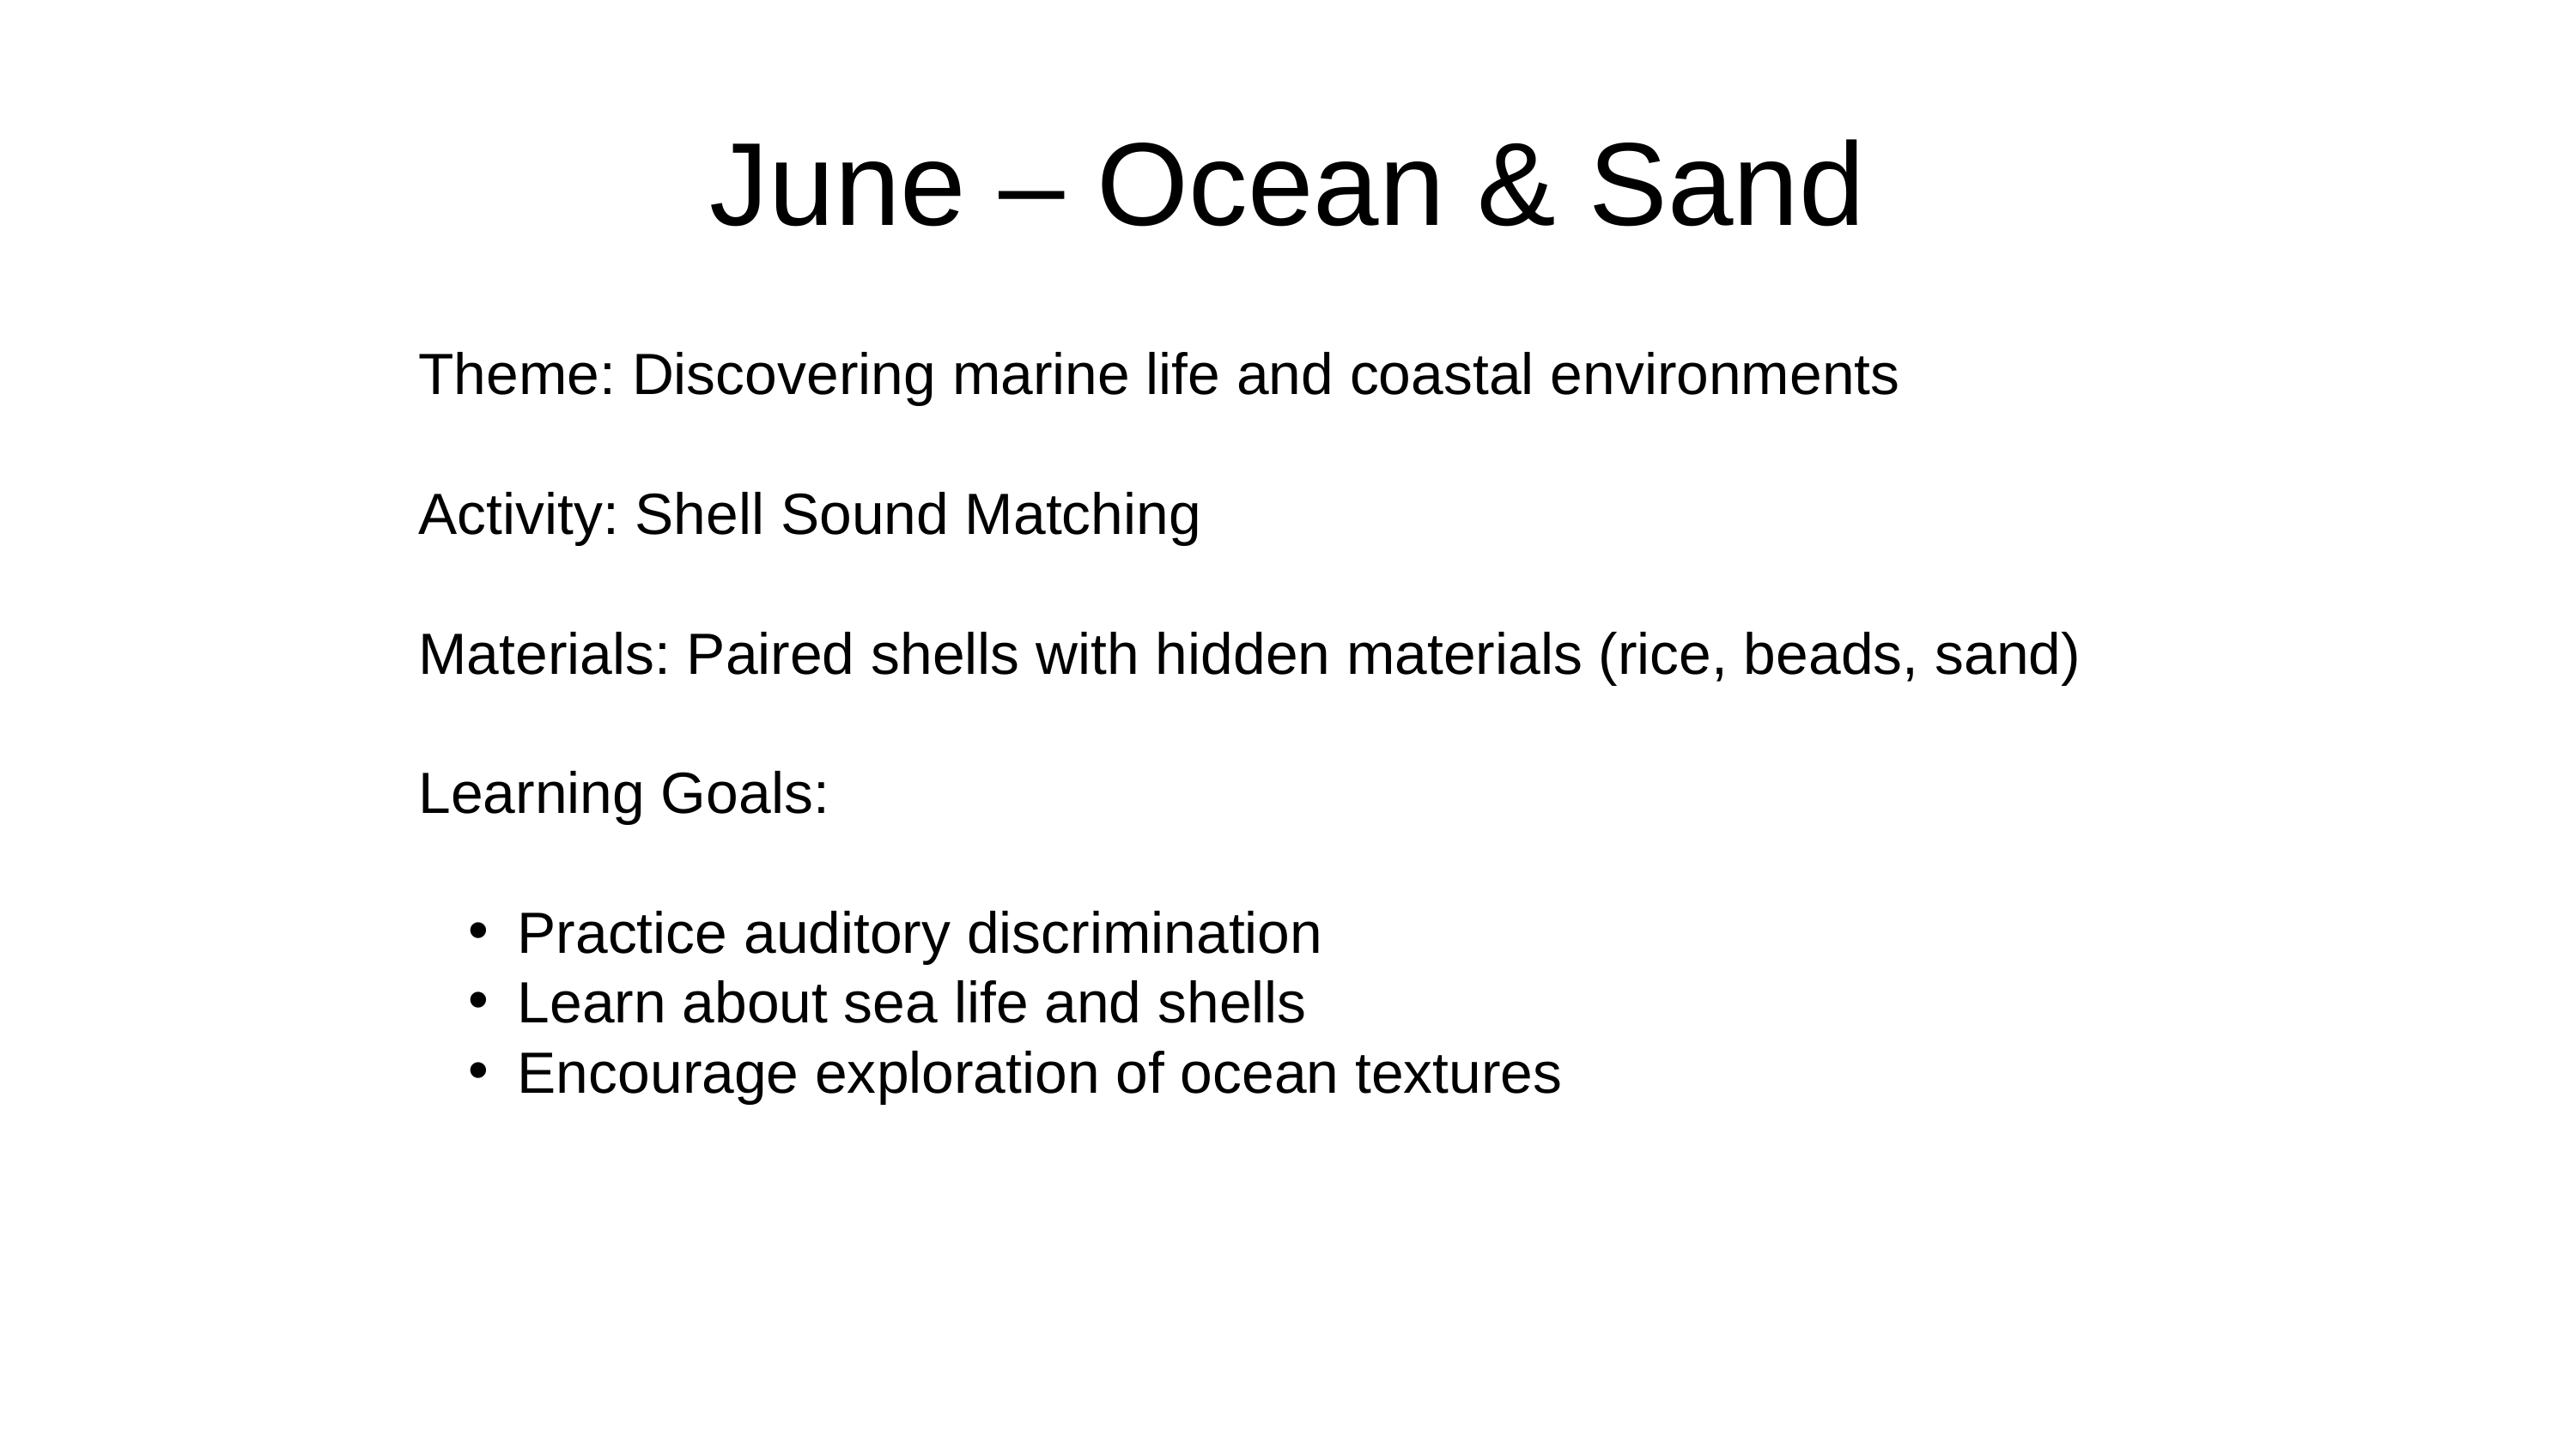

June – Ocean & Sand

Theme: Discovering marine life and coastal environments

Activity: Shell Sound Matching

Materials: Paired shells with hidden materials (rice, beads, sand)

Learning Goals:

Practice auditory discrimination
Learn about sea life and shells
Encourage exploration of ocean textures